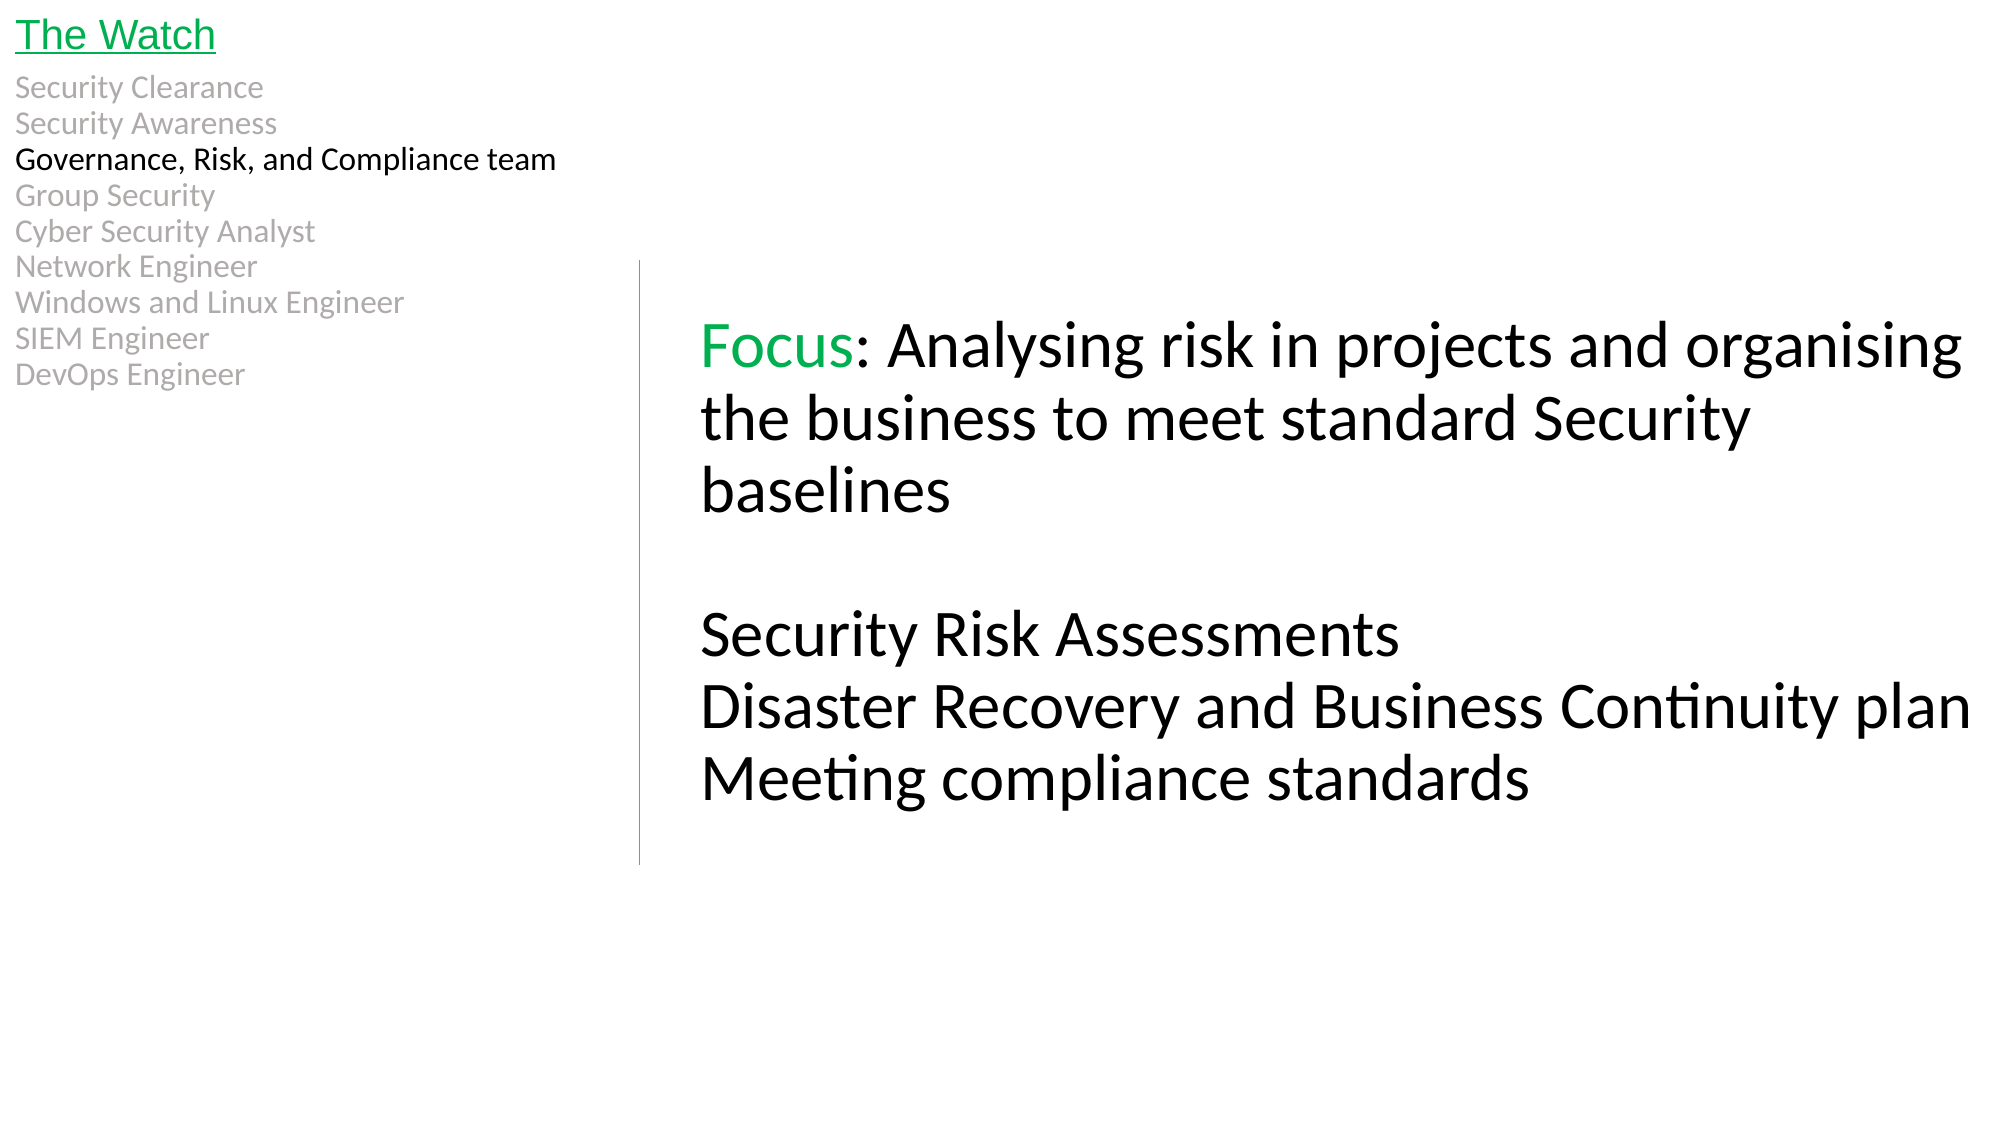

# Focus: Analysing risk in projects and organising the business to meet standard Security baselines Security Risk Assessments Disaster Recovery and Business Continuity plan Meeting compliance standards
The Watch
Security Clearance
Security Awareness
Governance, Risk, and Compliance team
Group Security
Cyber Security Analyst
Network Engineer
Windows and Linux Engineer
SIEM Engineer
DevOps Engineer